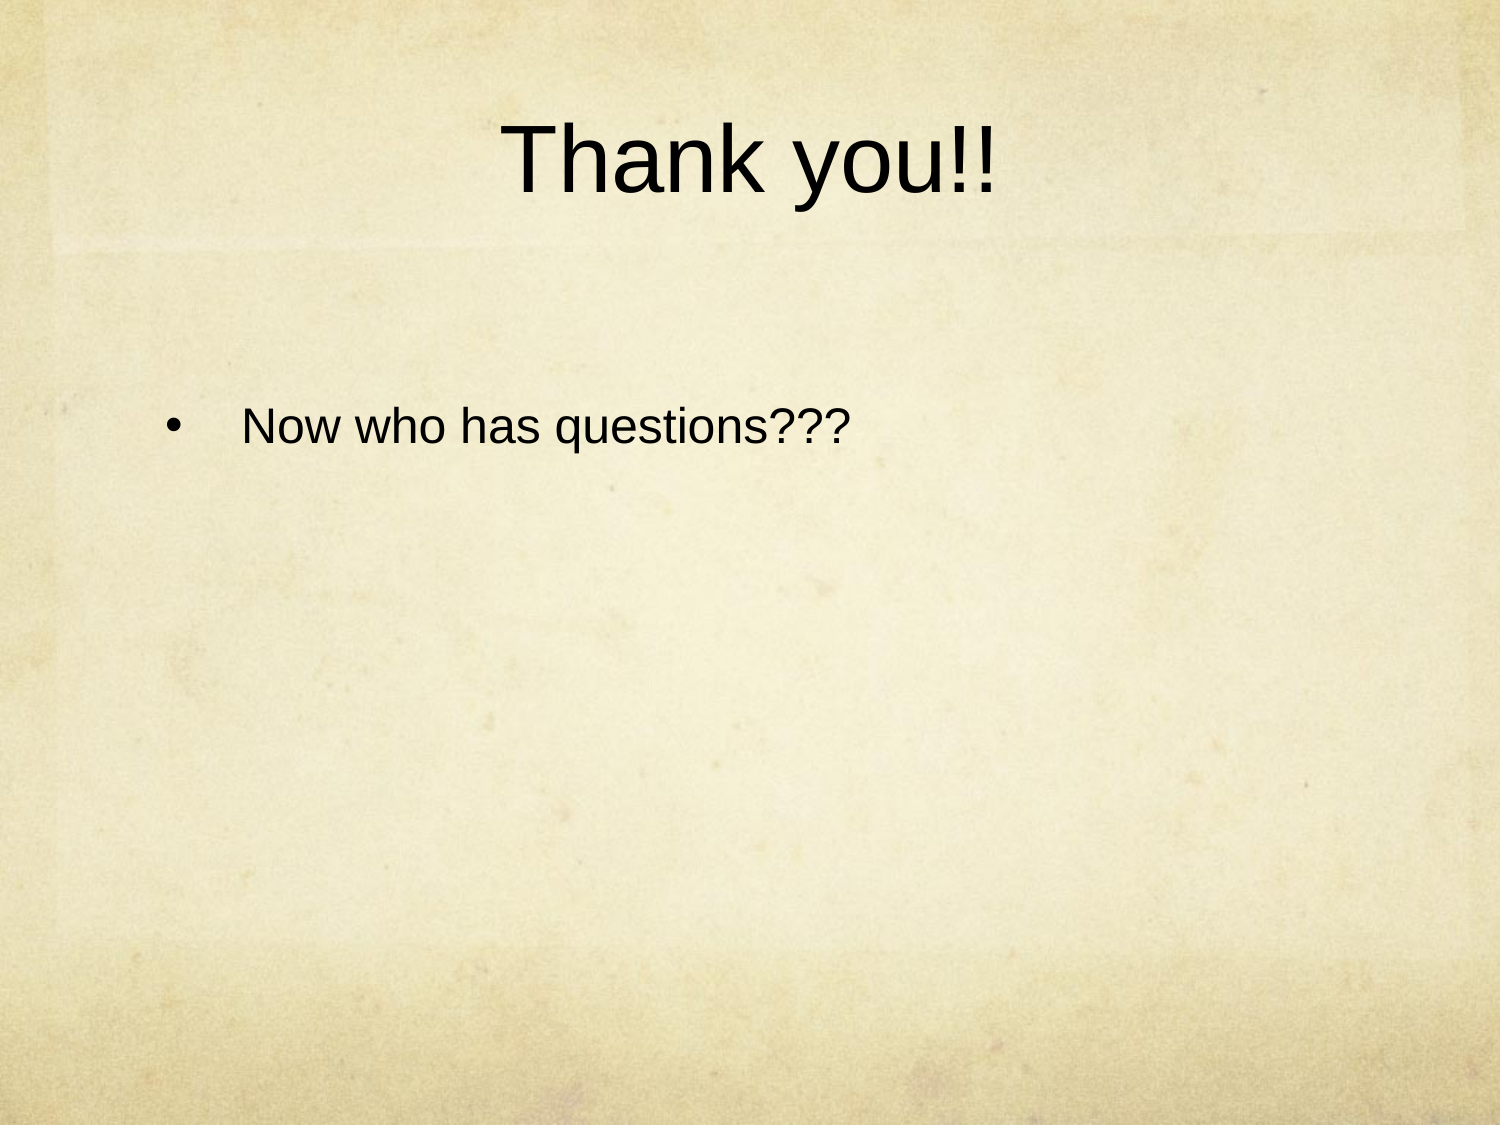

# Thank you!!

Now who has questions???